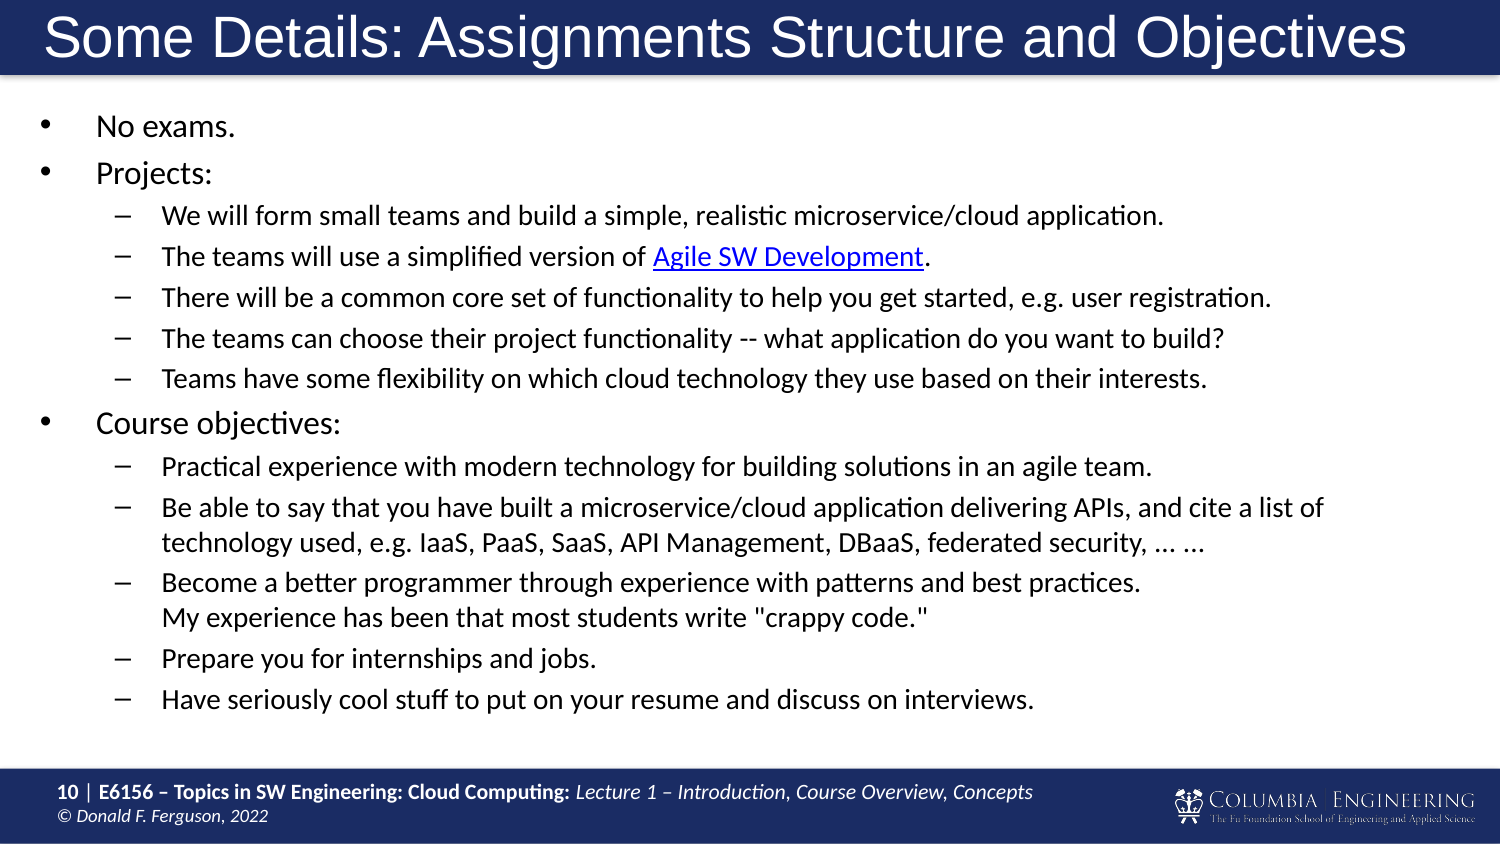

# Some Details: Assignments Structure and Objectives
No exams.
Projects:
We will form small teams and build a simple, realistic microservice/cloud application.
The teams will use a simplified version of Agile SW Development.
There will be a common core set of functionality to help you get started, e.g. user registration.
The teams can choose their project functionality -- what application do you want to build?
Teams have some flexibility on which cloud technology they use based on their interests.
Course objectives:
Practical experience with modern technology for building solutions in an agile team.
Be able to say that you have built a microservice/cloud application delivering APIs, and cite a list of technology used, e.g. IaaS, PaaS, SaaS, API Management, DBaaS, federated security, ... ...
Become a better programmer through experience with patterns and best practices.
My experience has been that most students write "crappy code."
Prepare you for internships and jobs.
Have seriously cool stuff to put on your resume and discuss on interviews.